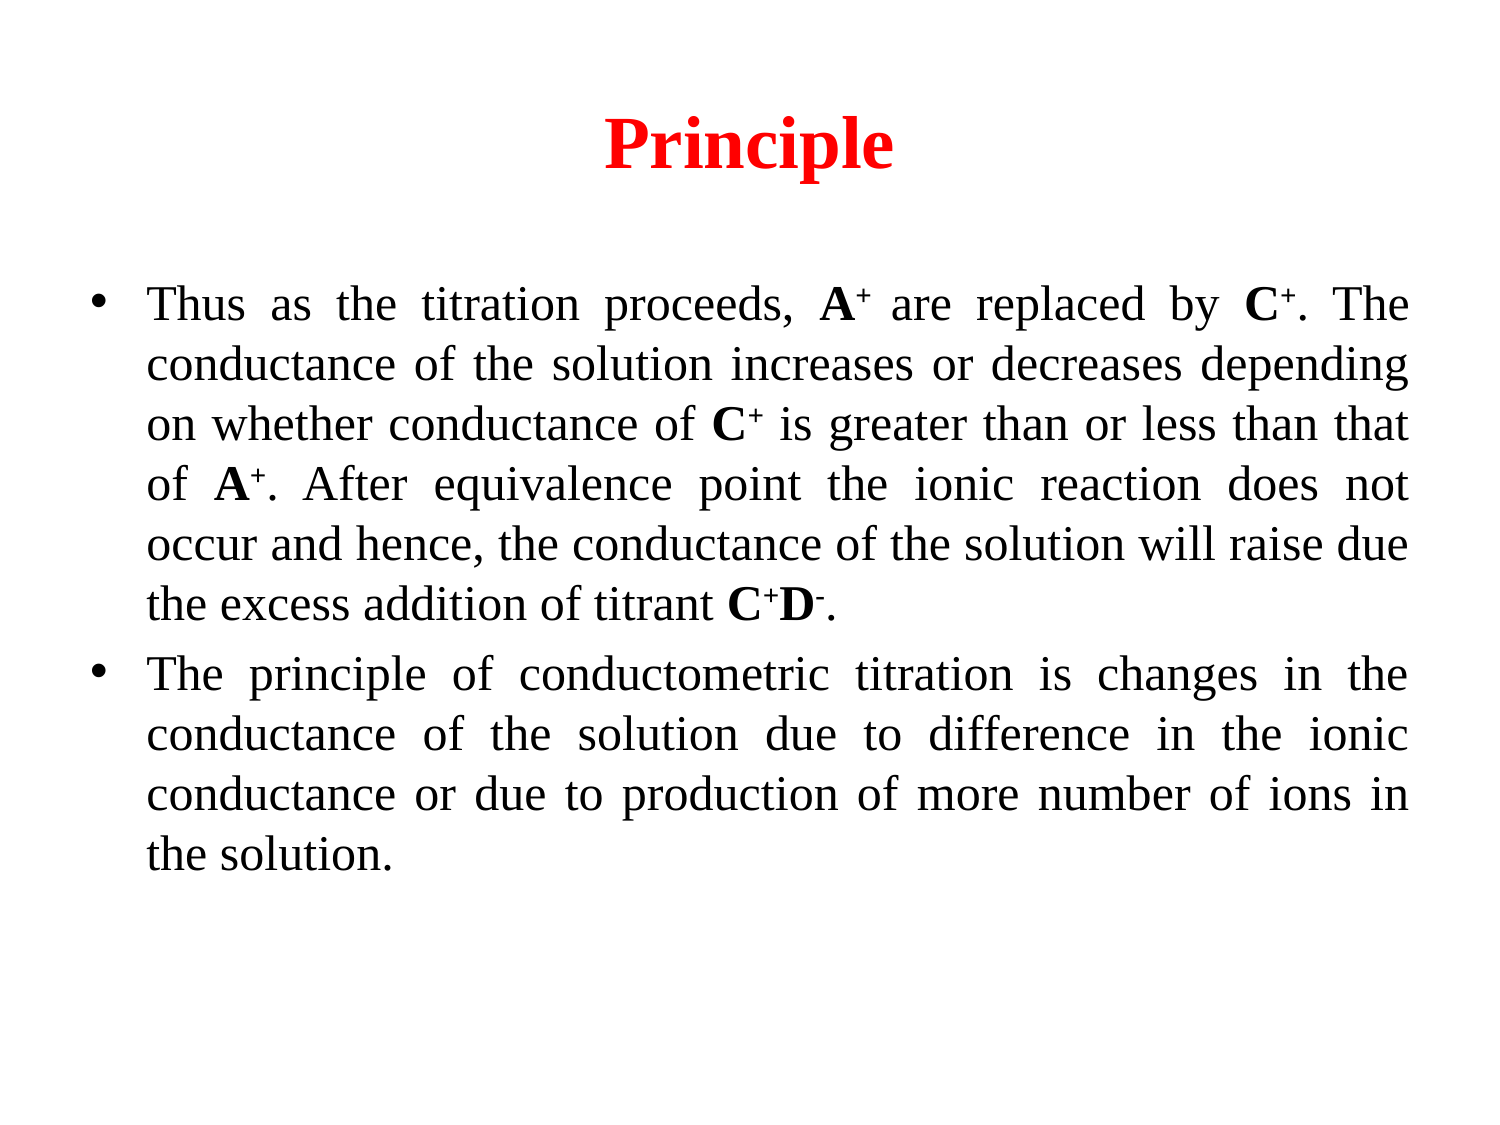

# Principle
Thus as the titration proceeds, A+ are replaced by C+. The conductance of the solution increases or decreases depending on whether conductance of C+ is greater than or less than that of A+. After equivalence point the ionic reaction does not occur and hence, the conductance of the solution will raise due the excess addition of titrant C+D-.
The principle of conductometric titration is changes in the conductance of the solution due to difference in the ionic conductance or due to production of more number of ions in the solution.